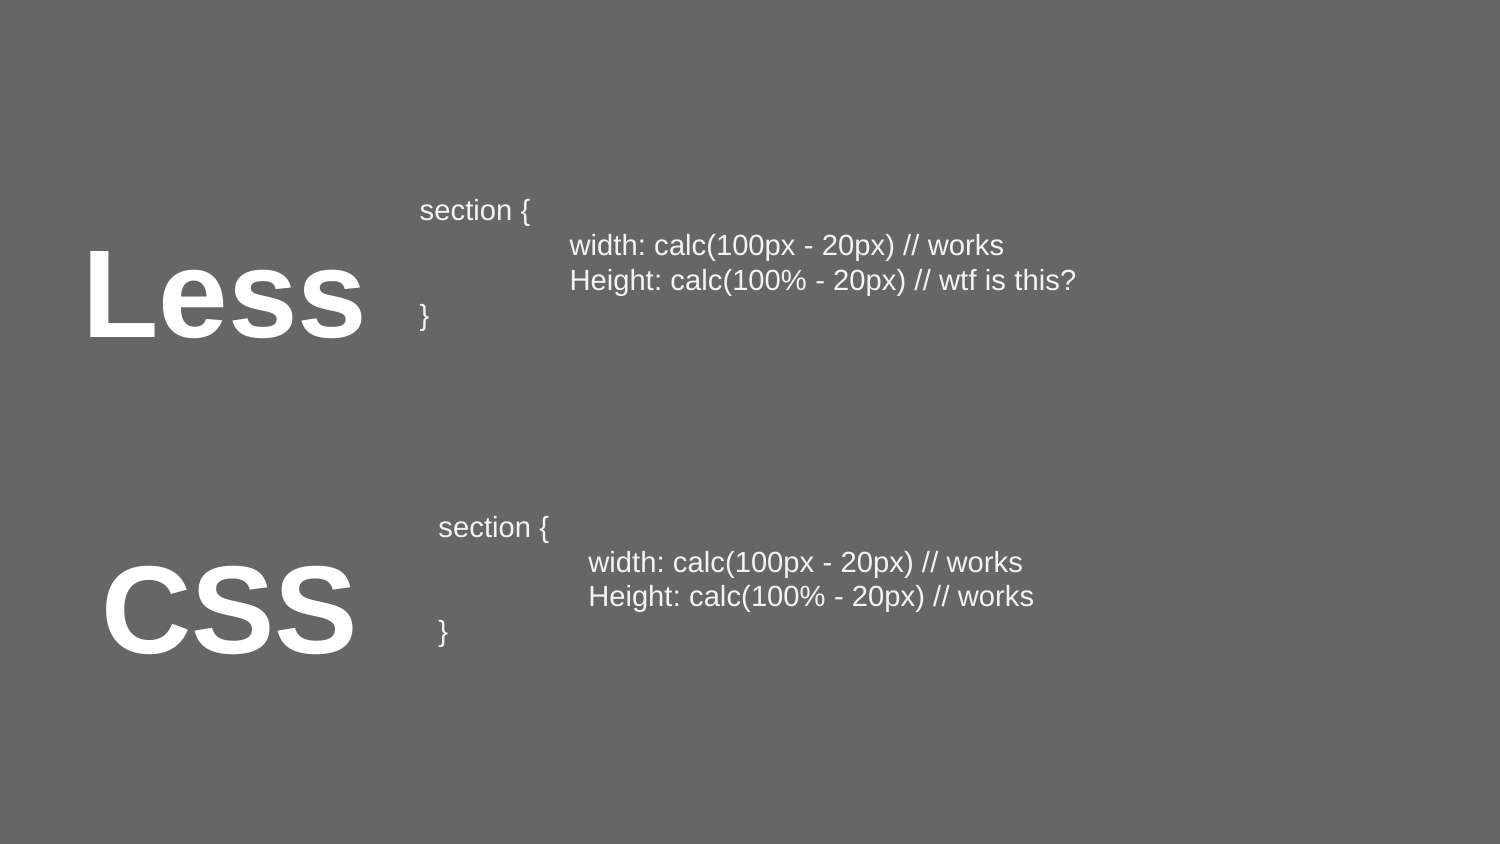

# Less
section {
	width: calc(100px - 20px) // works
	Height: calc(100% - 20px) // wtf is this?
}
CSS
section {
	width: calc(100px - 20px) // works
	Height: calc(100% - 20px) // works
}